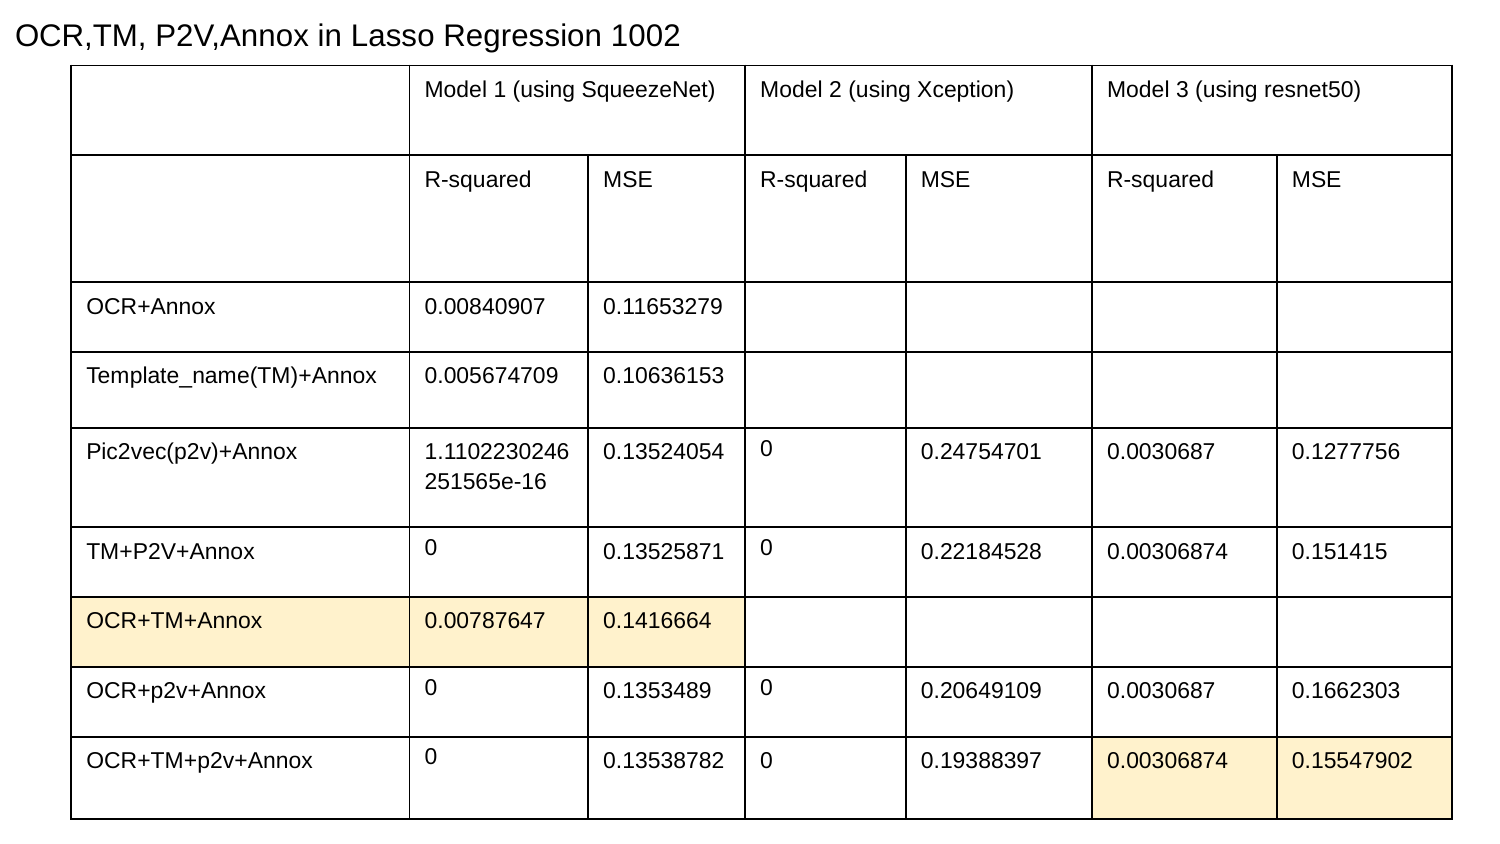

OCR,TM, P2V,Annox in Lasso Regression 1002
|  | Model 1 (using SqueezeNet) |  | Model 2 (using Xception) |  | Model 3 (using resnet50) |  |
| --- | --- | --- | --- | --- | --- | --- |
|  | R-squared | MSE | R-squared | MSE | R-squared | MSE |
| OCR+Annox | 0.00840907 | 0.11653279 |  |  |  |  |
| Template\_name(TM)+Annox | 0.005674709 | 0.10636153 |  |  |  |  |
| Pic2vec(p2v)+Annox | 1.1102230246251565e-16 | 0.13524054 | 0 | 0.24754701 | 0.0030687 | 0.1277756 |
| TM+P2V+Annox | 0 | 0.13525871 | 0 | 0.22184528 | 0.00306874 | 0.151415 |
| OCR+TM+Annox | 0.00787647 | 0.1416664 |  |  |  |  |
| OCR+p2v+Annox | 0 | 0.1353489 | 0 | 0.20649109 | 0.0030687 | 0.1662303 |
| OCR+TM+p2v+Annox | 0 | 0.13538782 | 0 | 0.19388397 | 0.00306874 | 0.15547902 |